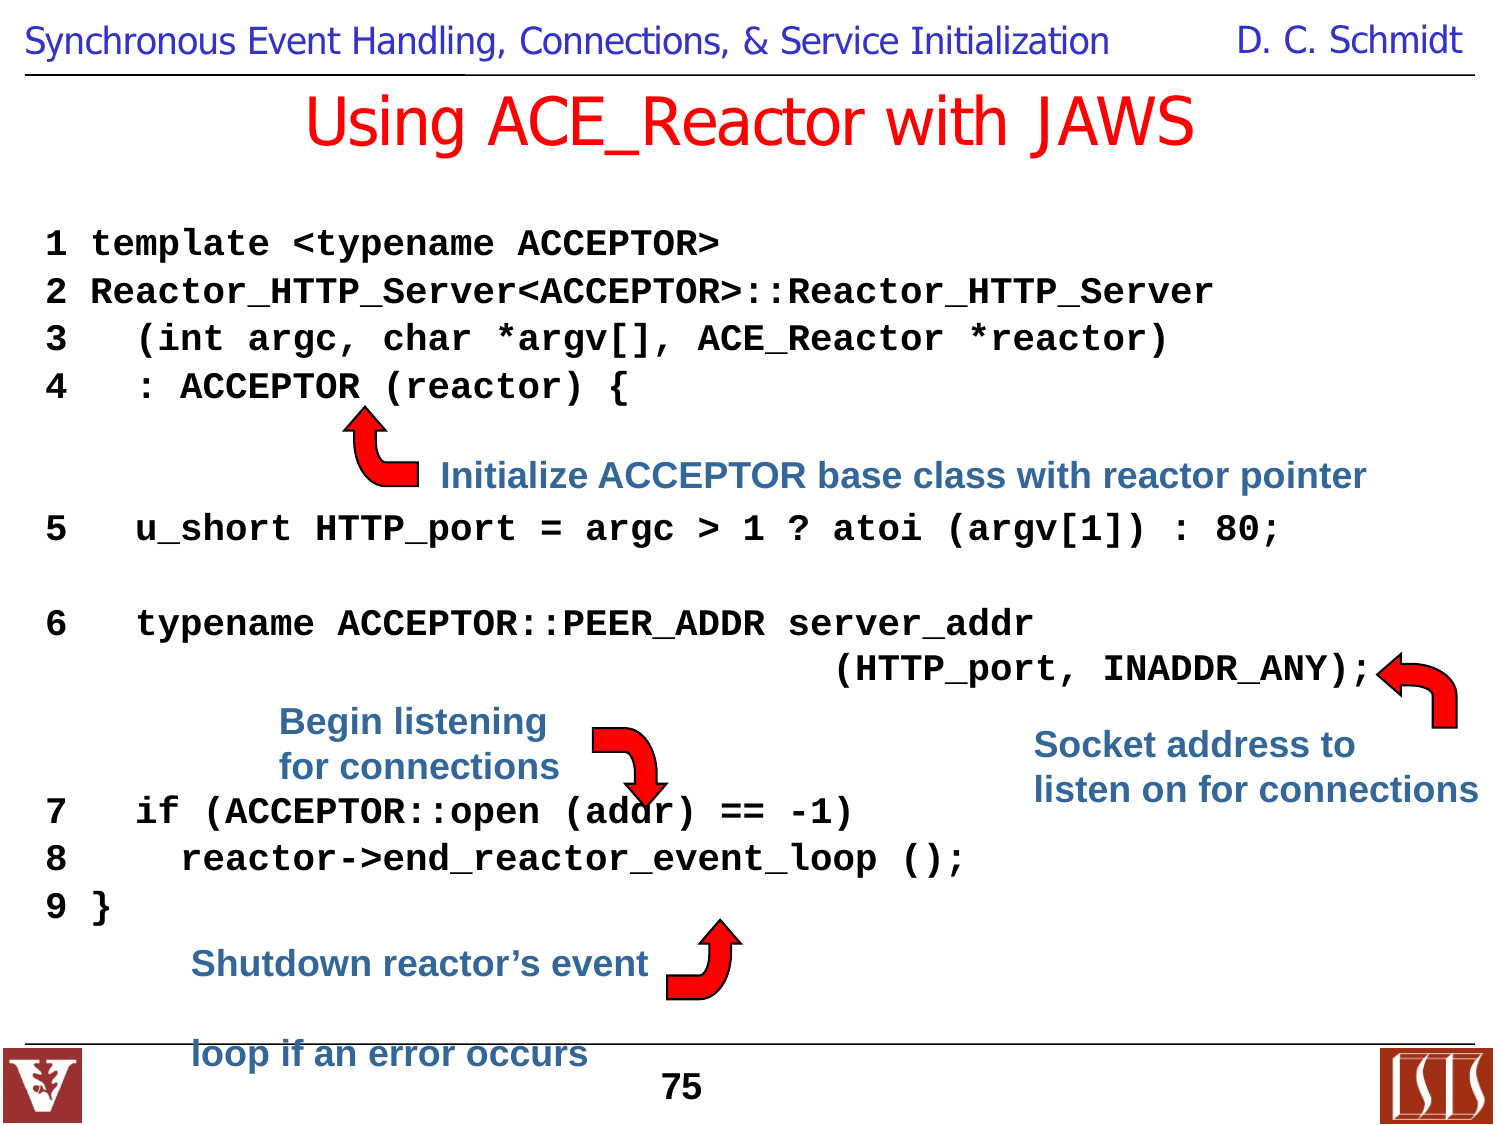

# Using ACE_Reactor with JAWS
 1 template <typename ACCEPTOR>
 2 Reactor_HTTP_Server<ACCEPTOR>::Reactor_HTTP_Server
 3   (int argc, char *argv[], ACE_Reactor *reactor)
 4   : ACCEPTOR (reactor) {

 5   u_short HTTP_port = argc > 1 ? atoi (argv[1]) : 80;

 6   typename ACCEPTOR::PEER_ADDR server_addr
                                    (HTTP_port, INADDR_ANY);

 7   if (ACCEPTOR::open (addr) == -1)
 8     reactor->end_reactor_event_loop ();
 9 }

Initialize ACCEPTOR base class with reactor pointer

Begin listening
for connections
Socket address to
listen on for connections

Shutdown reactor’s event
loop if an error occurs